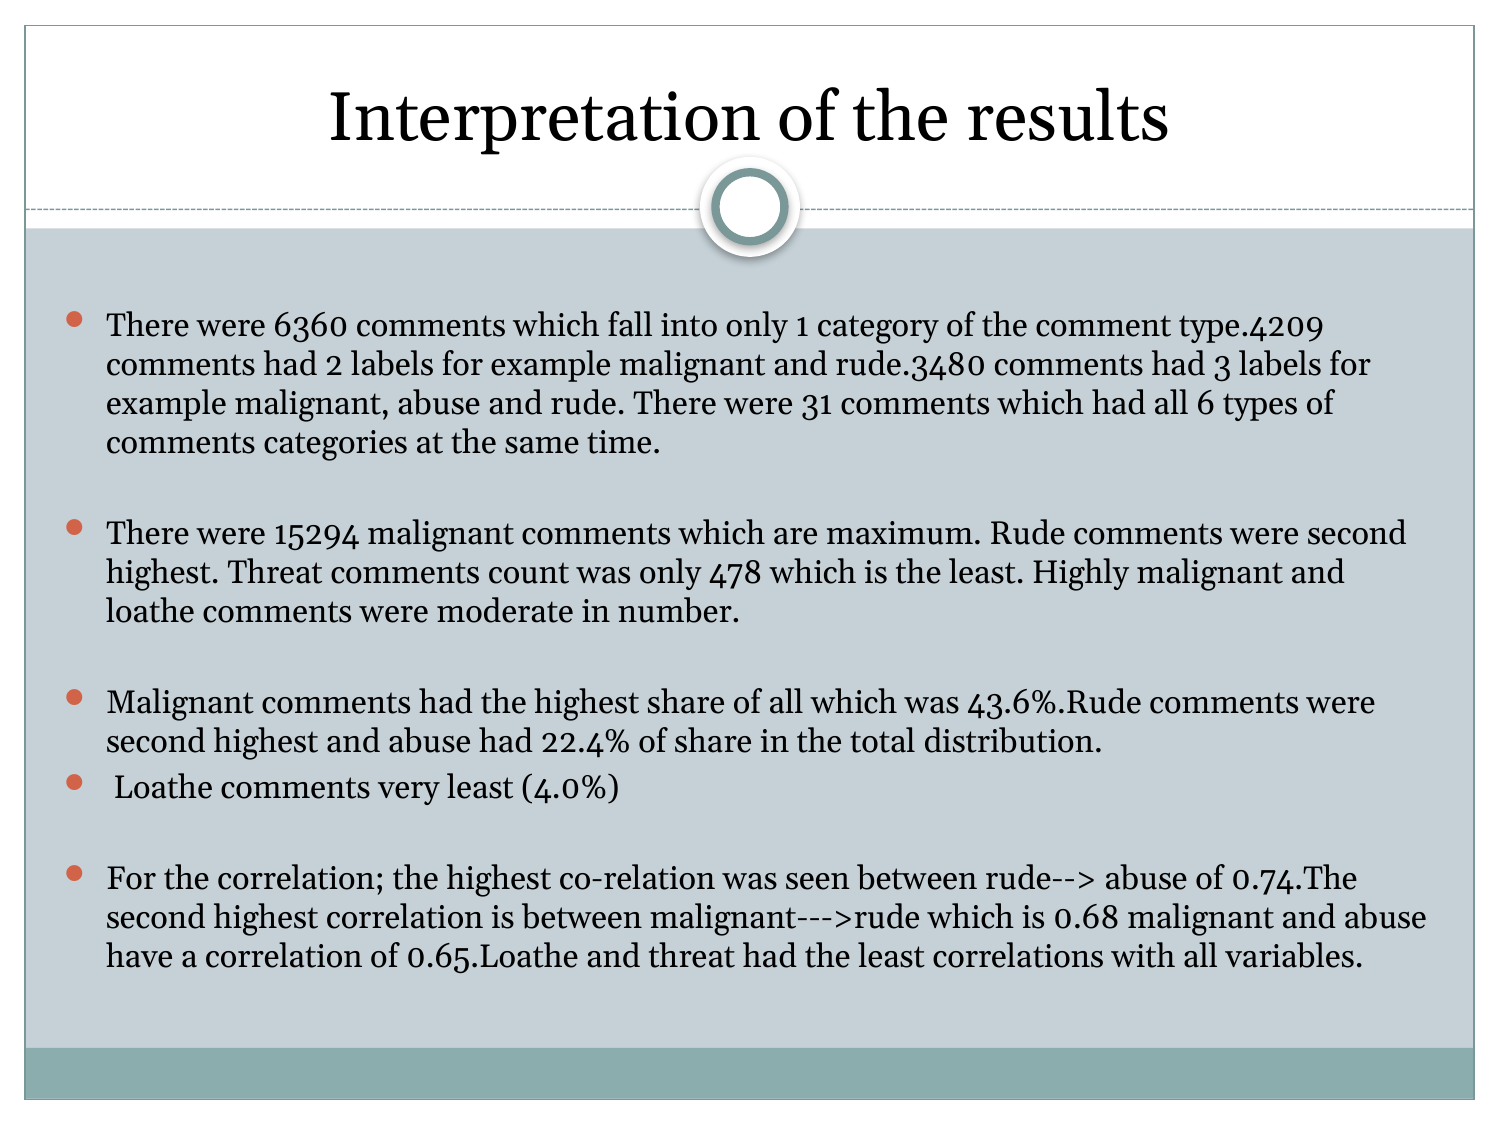

# Interpretation of the results

There were 6360 comments which fall into only 1 category of the comment type.4209 comments had 2 labels for example malignant and rude.3480 comments had 3 labels for example malignant, abuse and rude. There were 31 comments which had all 6 types of comments categories at the same time.

There were 15294 malignant comments which are maximum. Rude comments were second highest. Threat comments count was only 478 which is the least. Highly malignant and loathe comments were moderate in number.

Malignant comments had the highest share of all which was 43.6%.Rude comments were second highest and abuse had 22.4% of share in the total distribution.
 Loathe comments very least (4.0%)

For the correlation; the highest co-relation was seen between rude--> abuse of 0.74.The second highest correlation is between malignant--->rude which is 0.68 malignant and abuse have a correlation of 0.65.Loathe and threat had the least correlations with all variables.